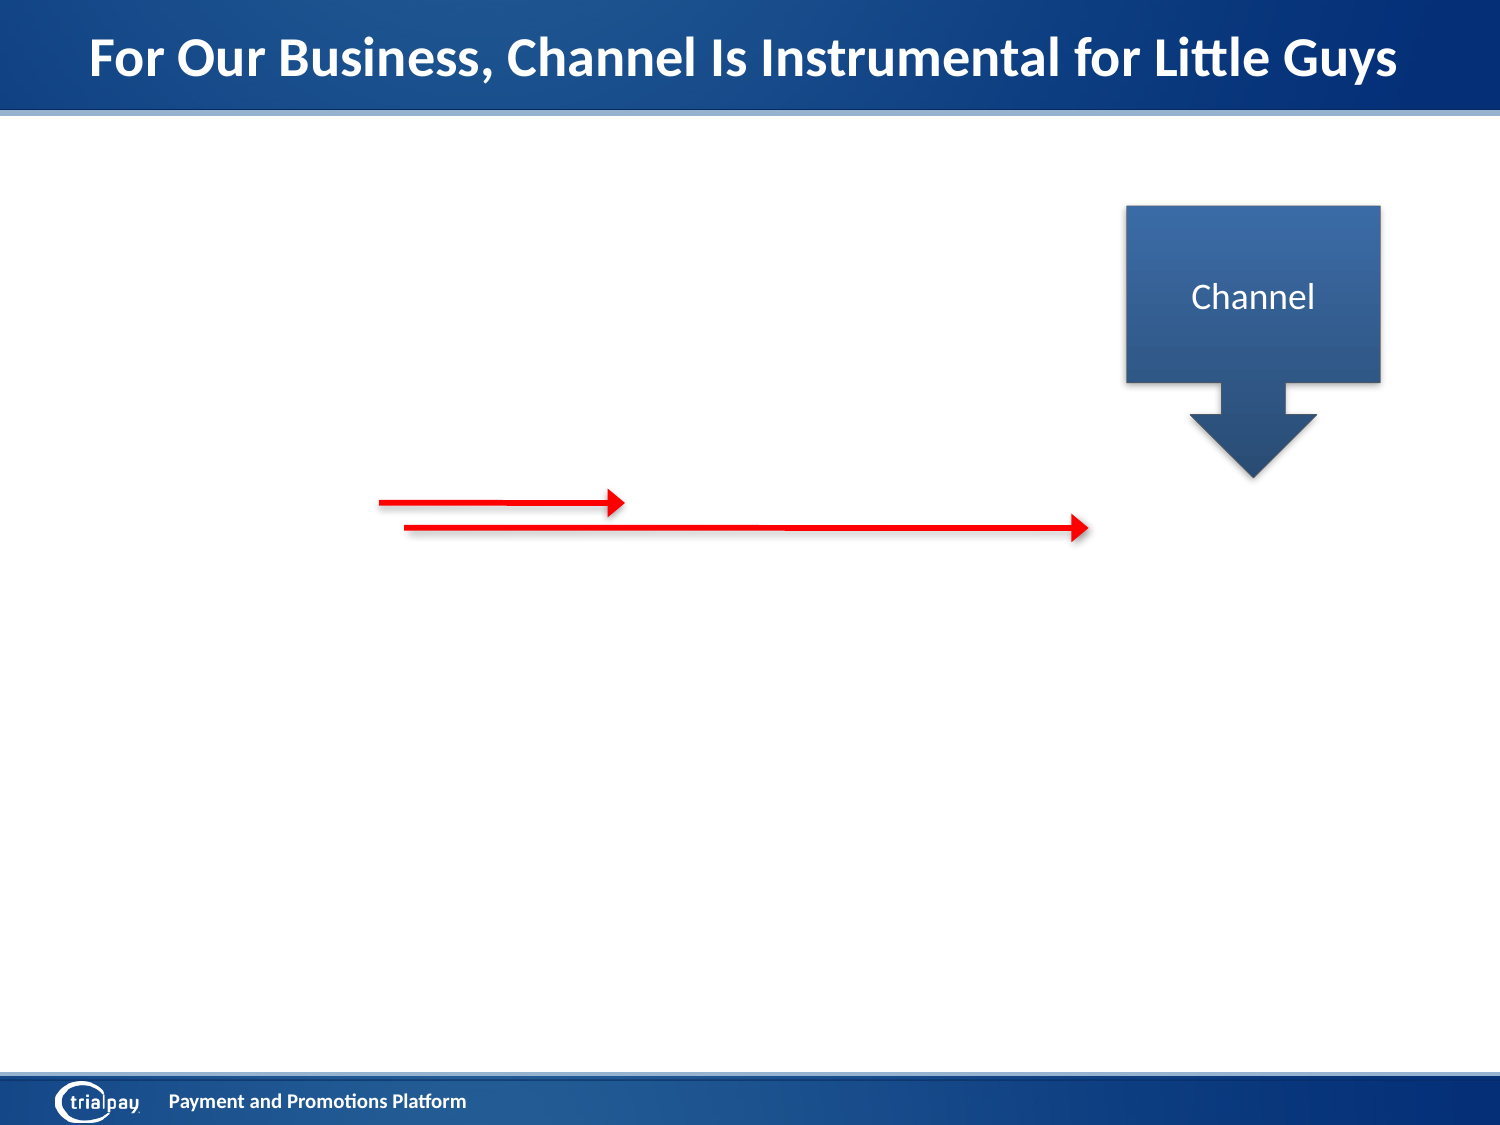

For Our Business, Channel Is Instrumental for Little Guys
Channel